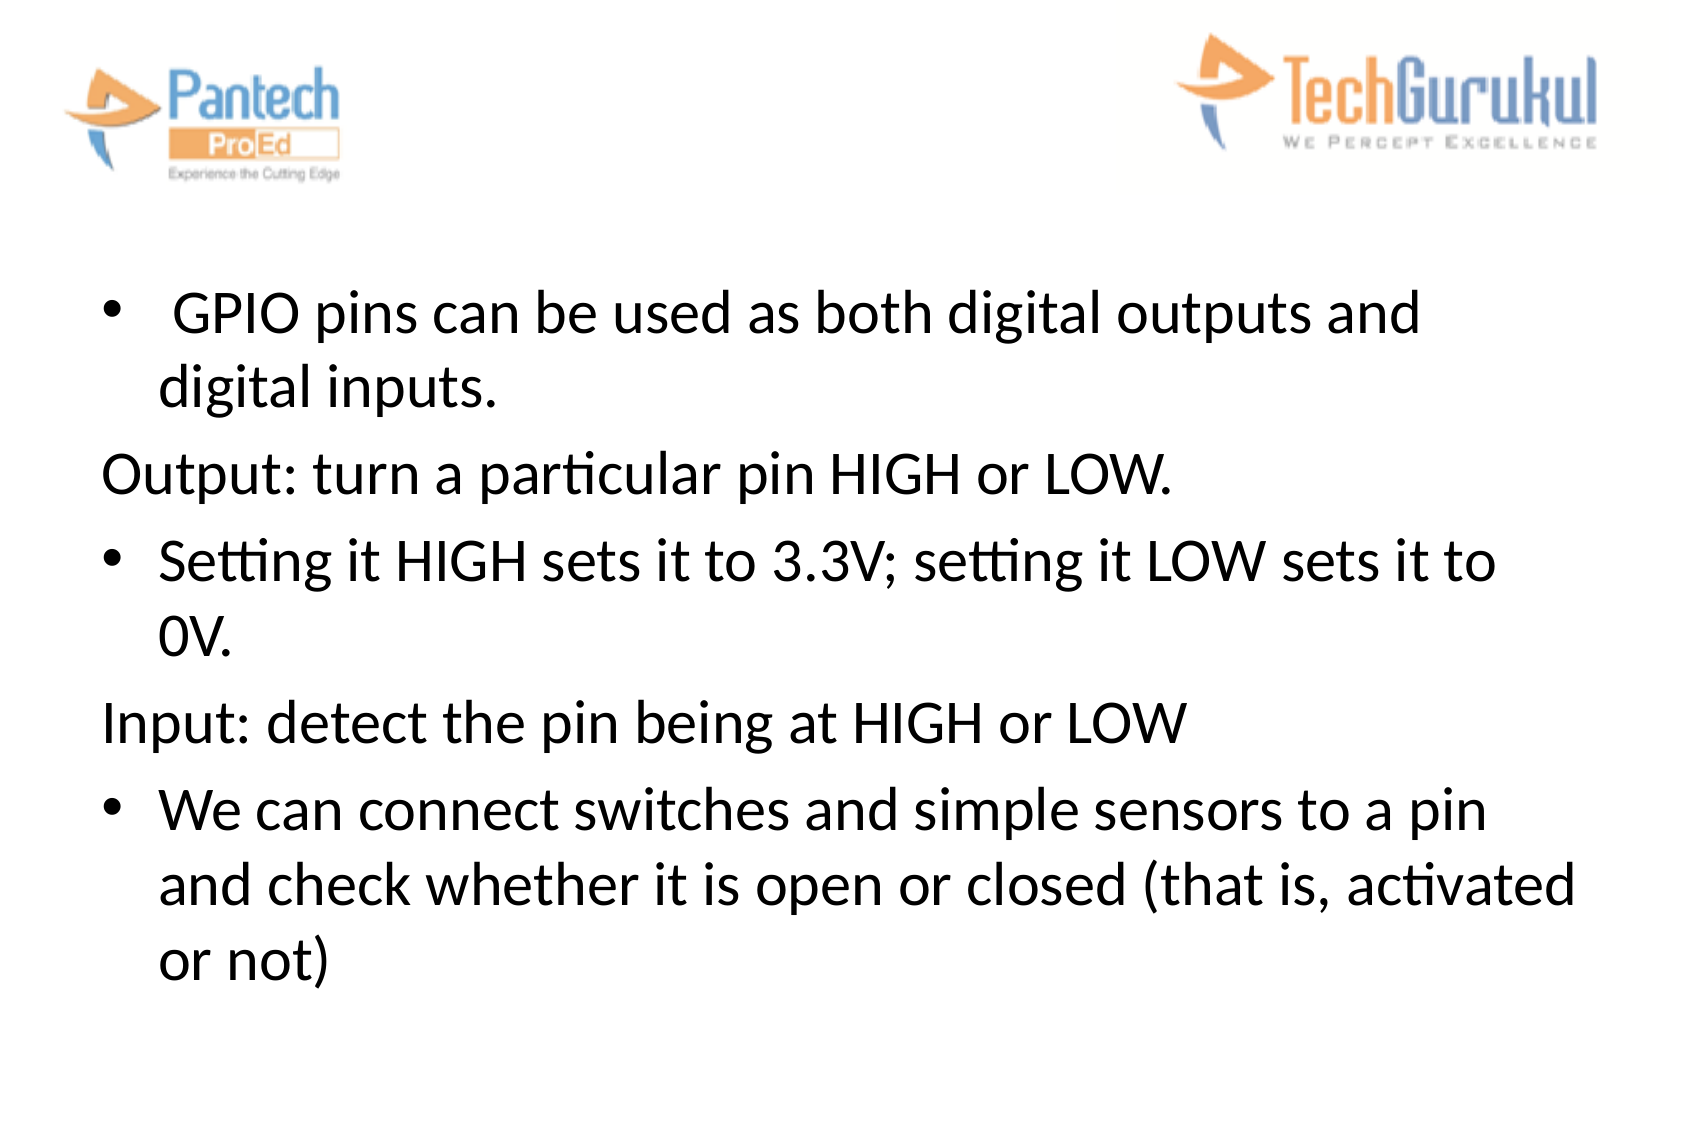

#
 GPIO pins can be used as both digital outputs and digital inputs.
Output: turn a particular pin HIGH or LOW.
Setting it HIGH sets it to 3.3V; setting it LOW sets it to 0V.
Input: detect the pin being at HIGH or LOW
We can connect switches and simple sensors to a pin and check whether it is open or closed (that is, activated or not)